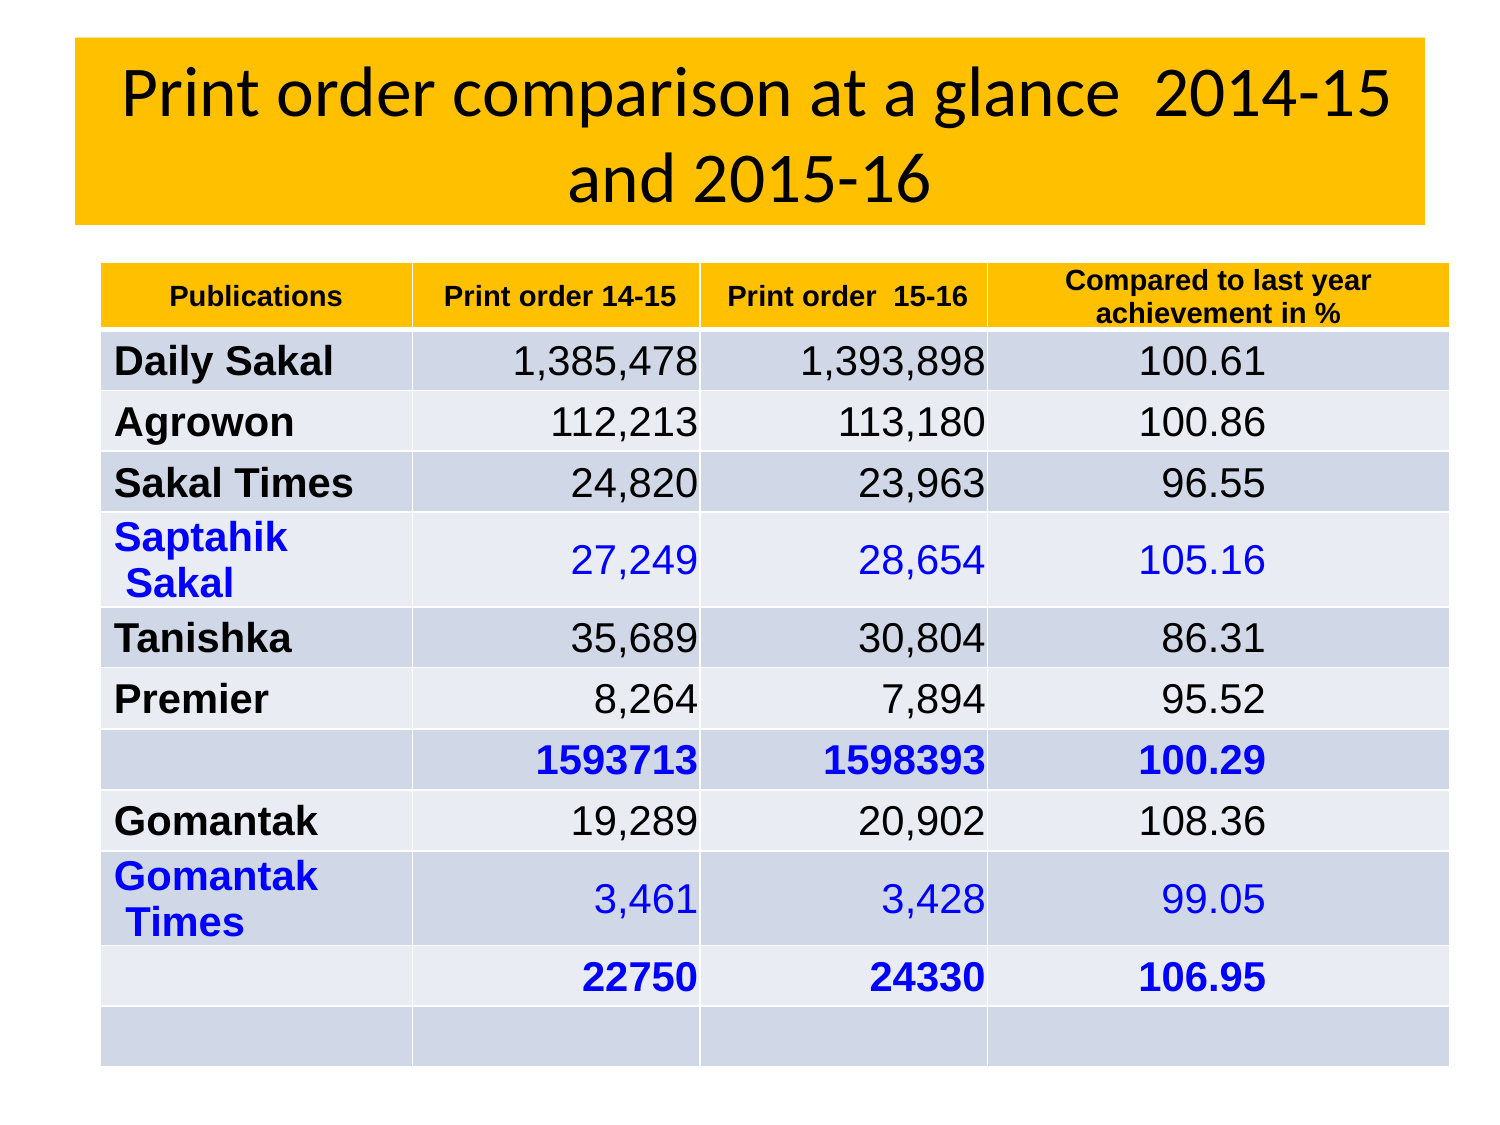

# Print order comparison at a glance  2014-15 and 2015-16
| Publications | Print order 14-15 | Print order 15-16 | Compared to last year achievement in % |
| --- | --- | --- | --- |
| Daily Sakal | 1,385,478 | 1,393,898 | 100.61 |
| Agrowon | 112,213 | 113,180 | 100.86 |
| Sakal Times | 24,820 | 23,963 | 96.55 |
| Saptahik Sakal | 27,249 | 28,654 | 105.16 |
| Tanishka | 35,689 | 30,804 | 86.31 |
| Premier | 8,264 | 7,894 | 95.52 |
|  | 1593713 | 1598393 | 100.29 |
| Gomantak | 19,289 | 20,902 | 108.36 |
| Gomantak Times | 3,461 | 3,428 | 99.05 |
|  | 22750 | 24330 | 106.95 |
|  |  |  |  |